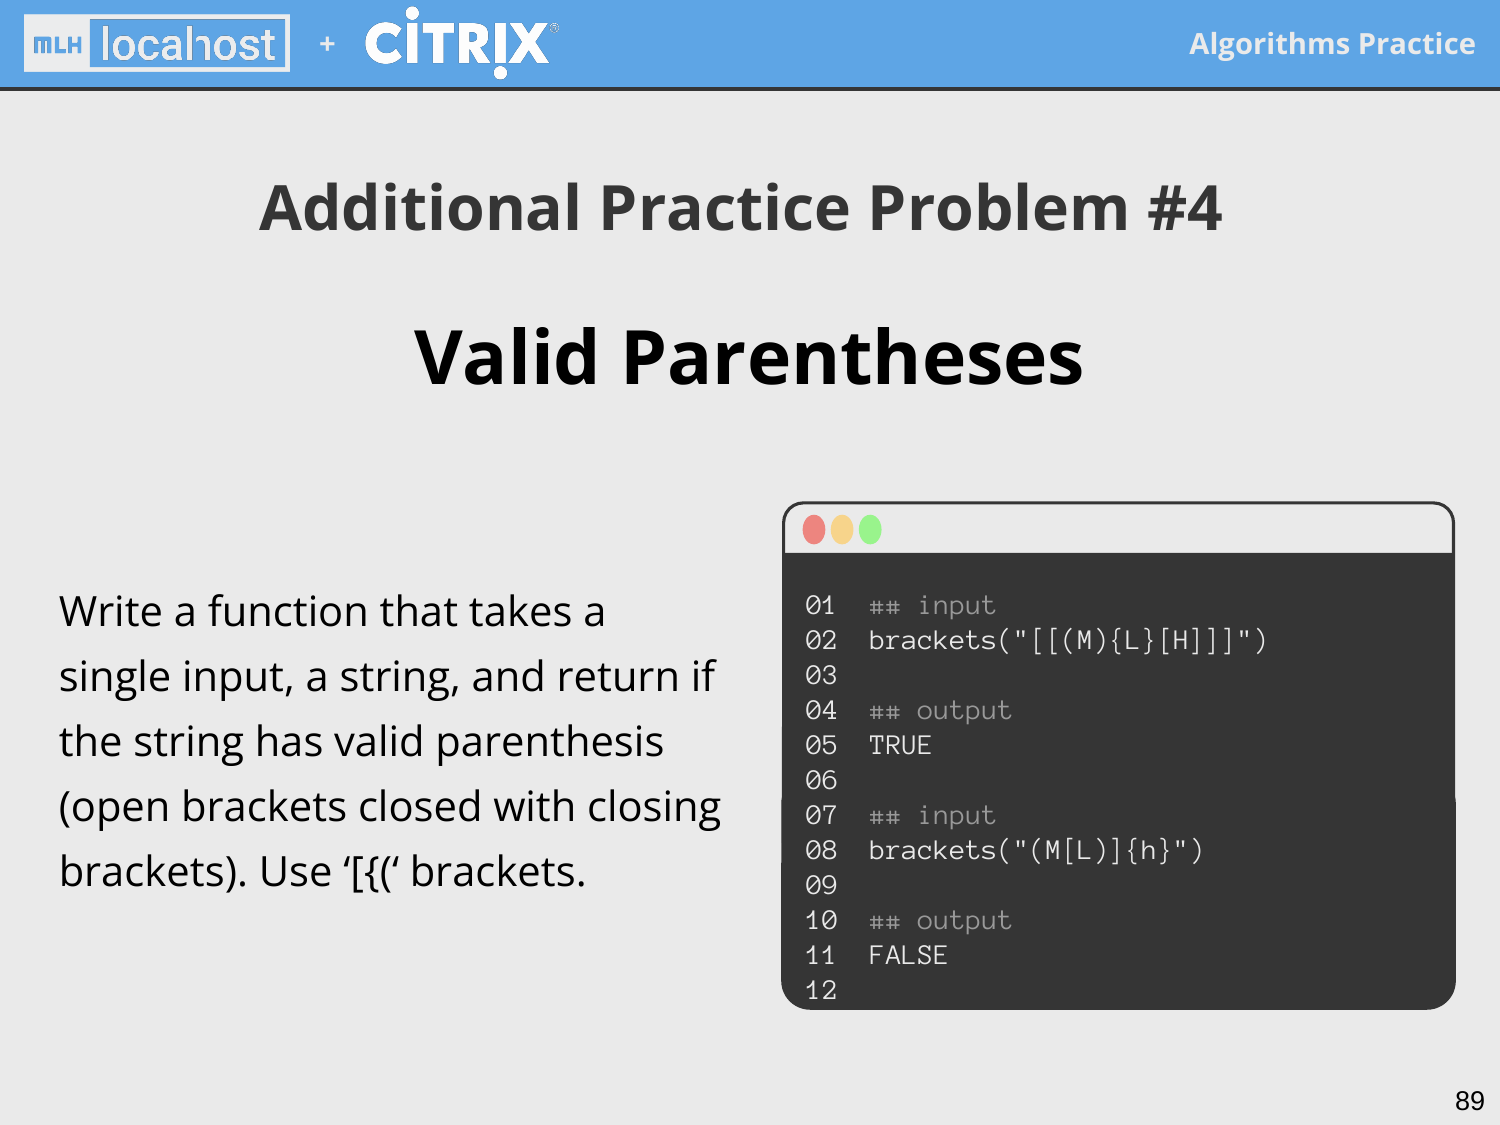

Additional Practice Problem #4
# Valid Parentheses

Write a function that takes a single input, a string, and return if the string has valid parenthesis (open brackets closed with closing brackets). Use ‘[{(‘ brackets.

01
02
03
04
05
06
07
08
09
10
11
12

## input
brackets("[[(M){L}[H]]]")

## output
TRUE

## input
brackets("(M[L)]{h}")

## output
FALSE